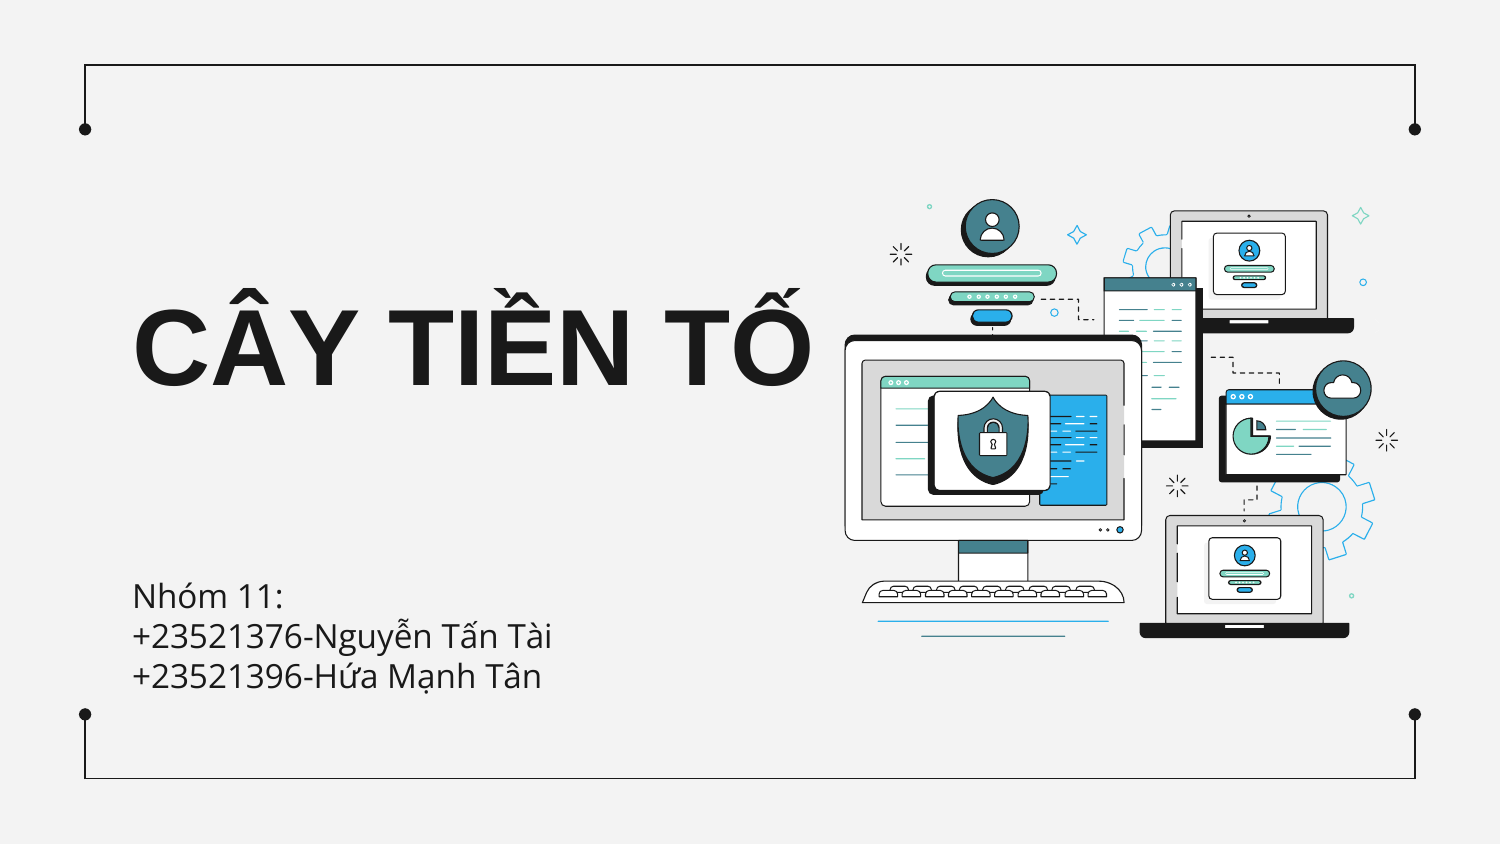

# CÂY TIỀN TỐ
Nhóm 11:
+23521376-Nguyễn Tấn Tài
+23521396-Hứa Mạnh Tân